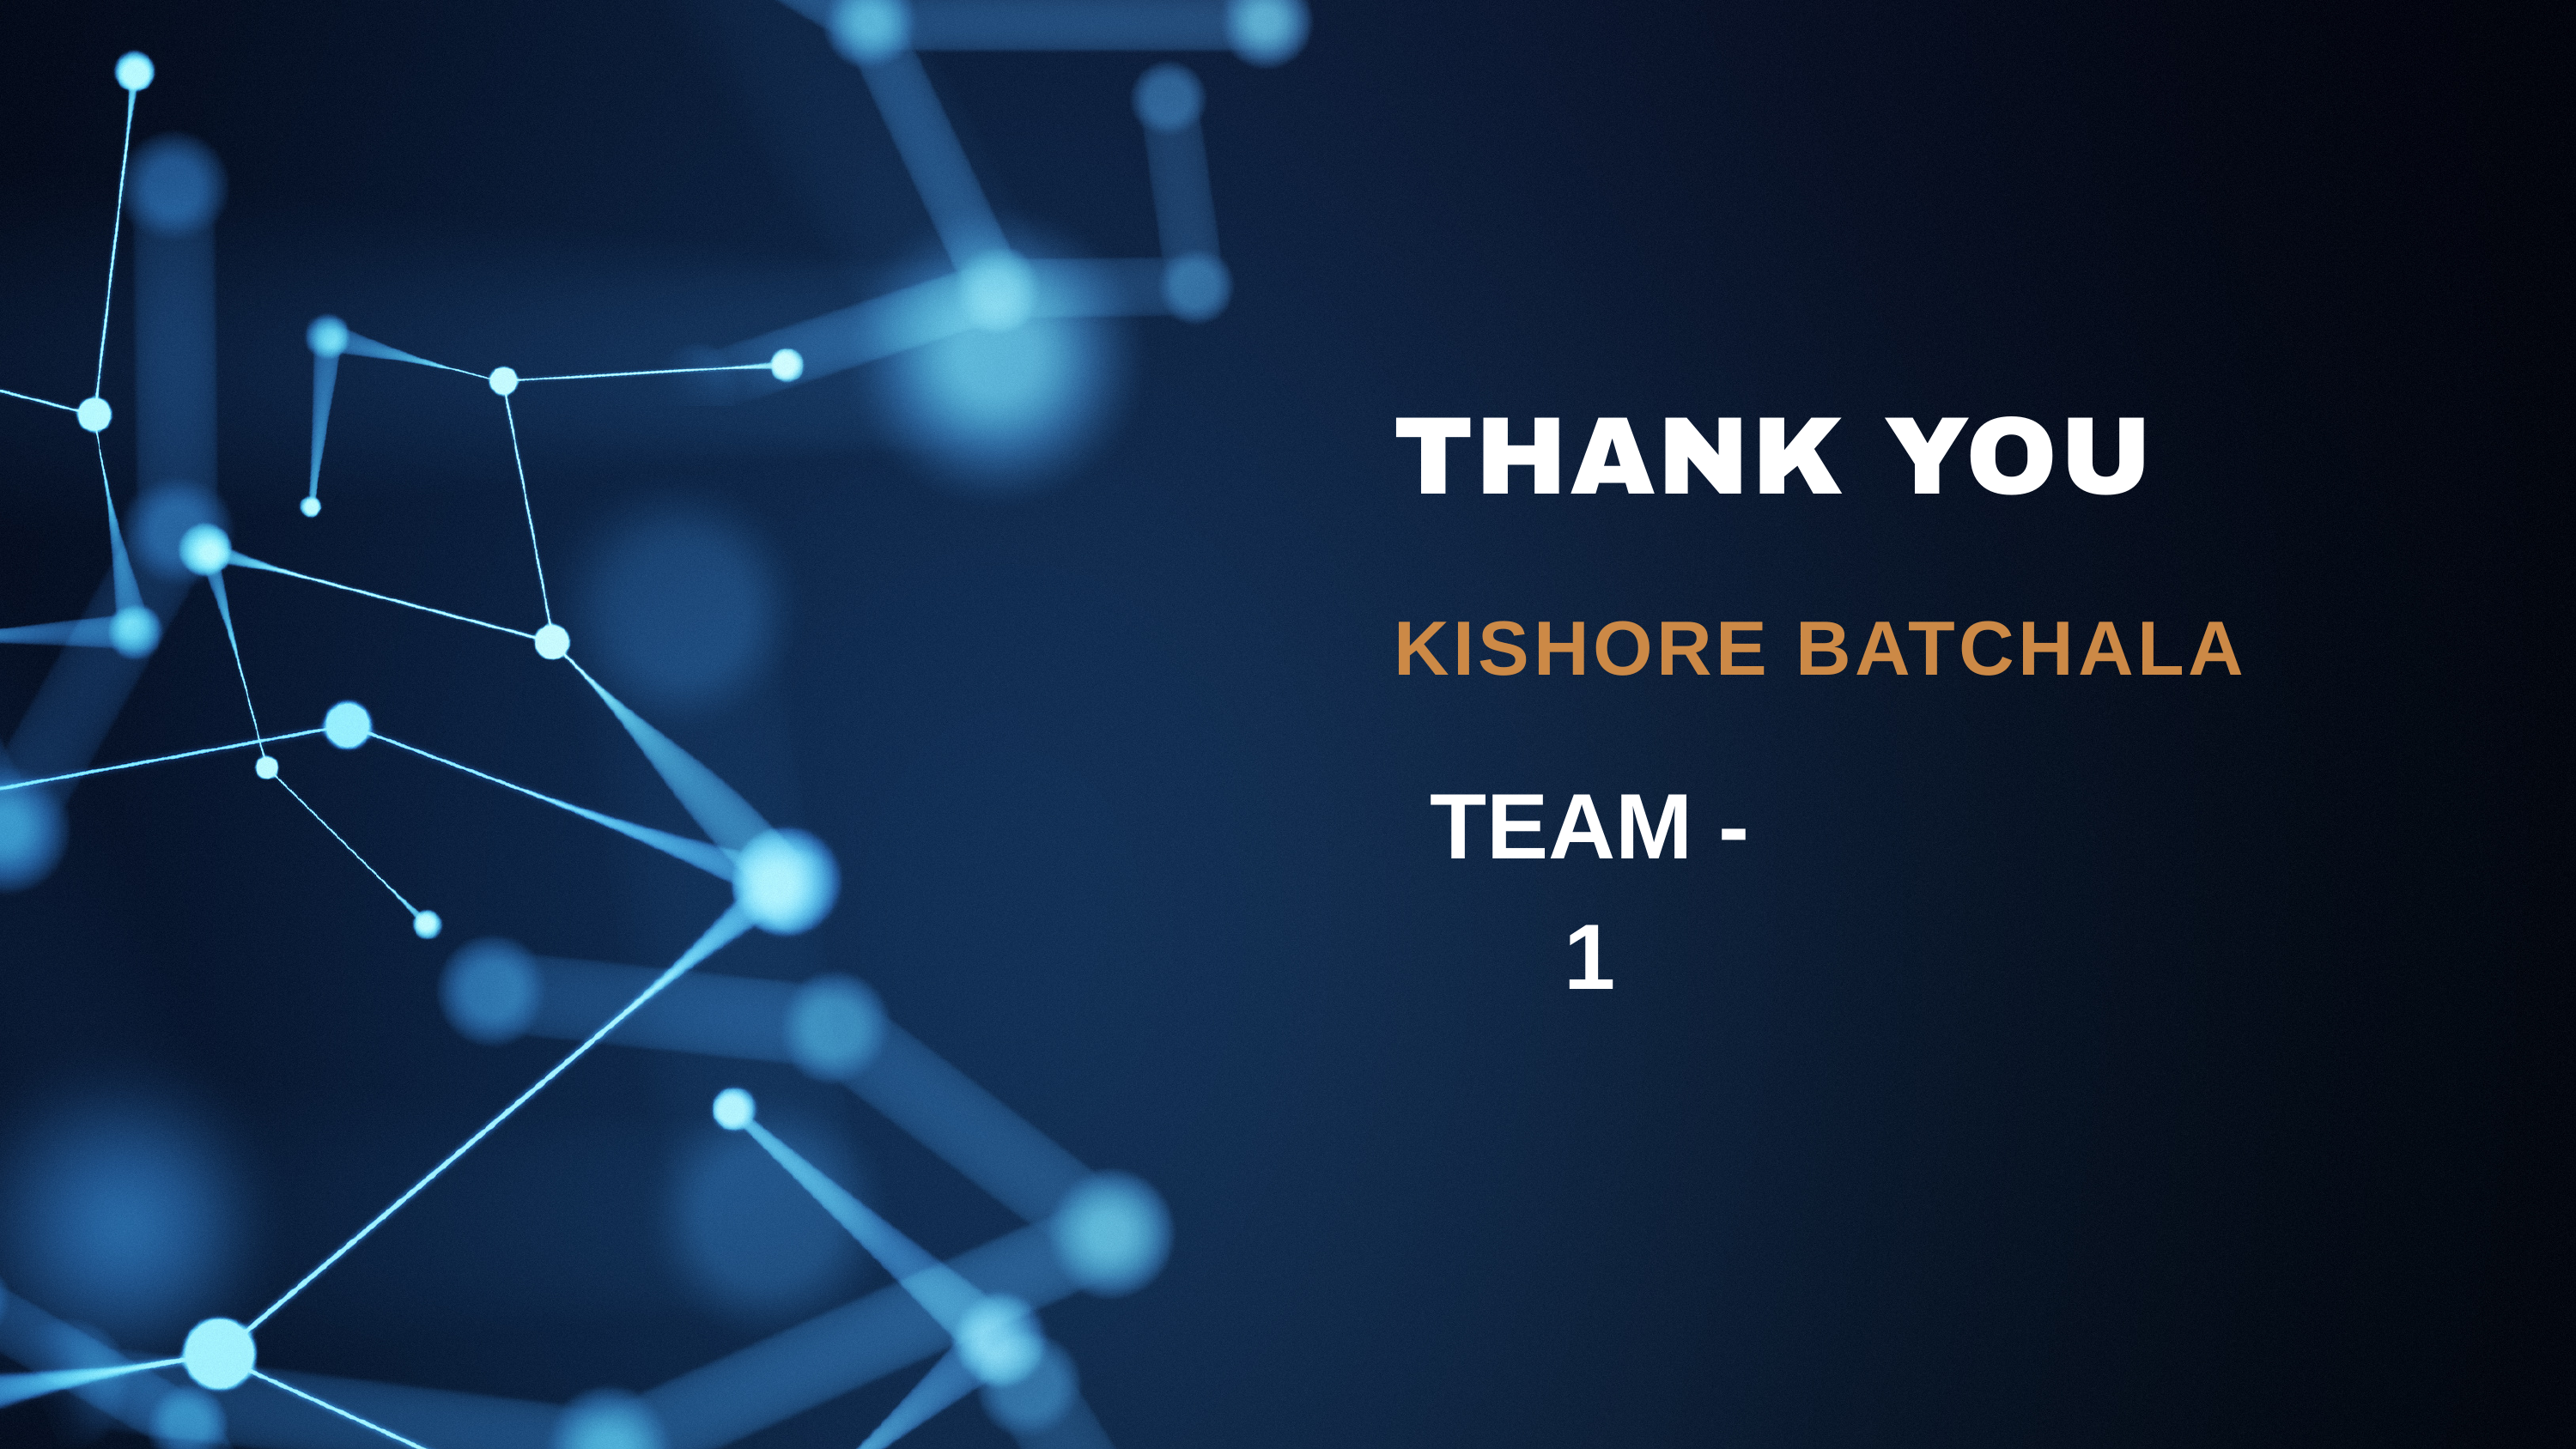

THANK YOU
KISHORE BATCHALA
TEAM - 1